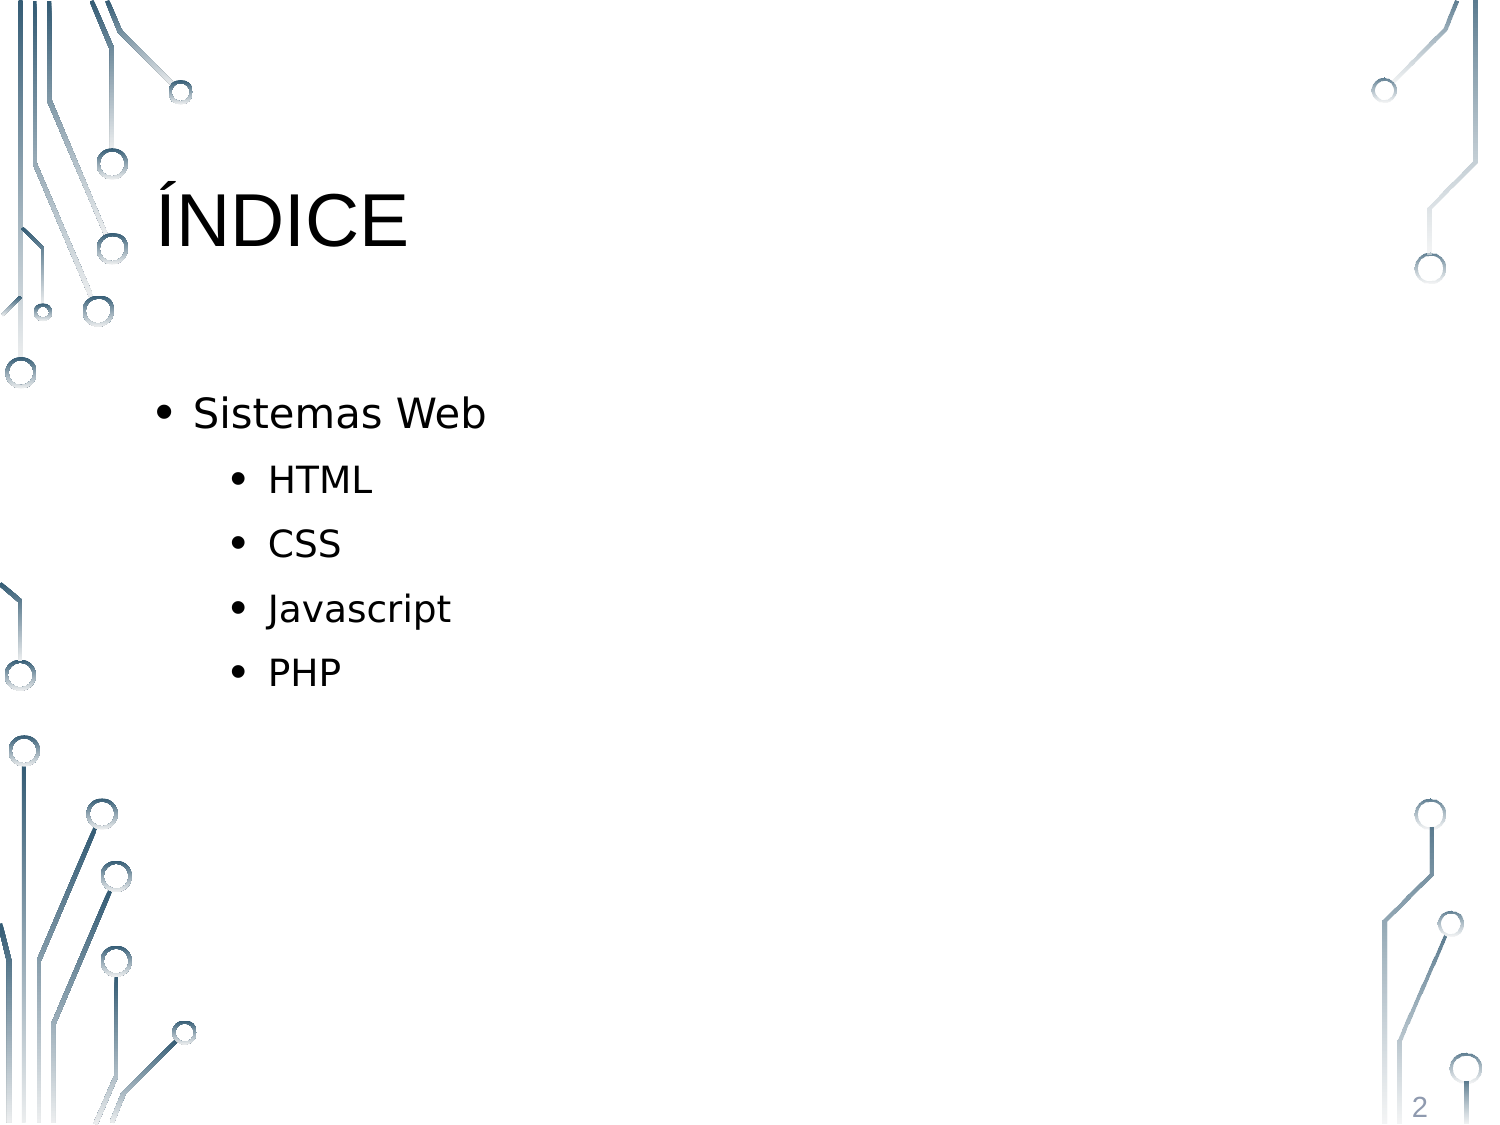

# Índice
Sistemas Web
HTML
CSS
Javascript
PHP